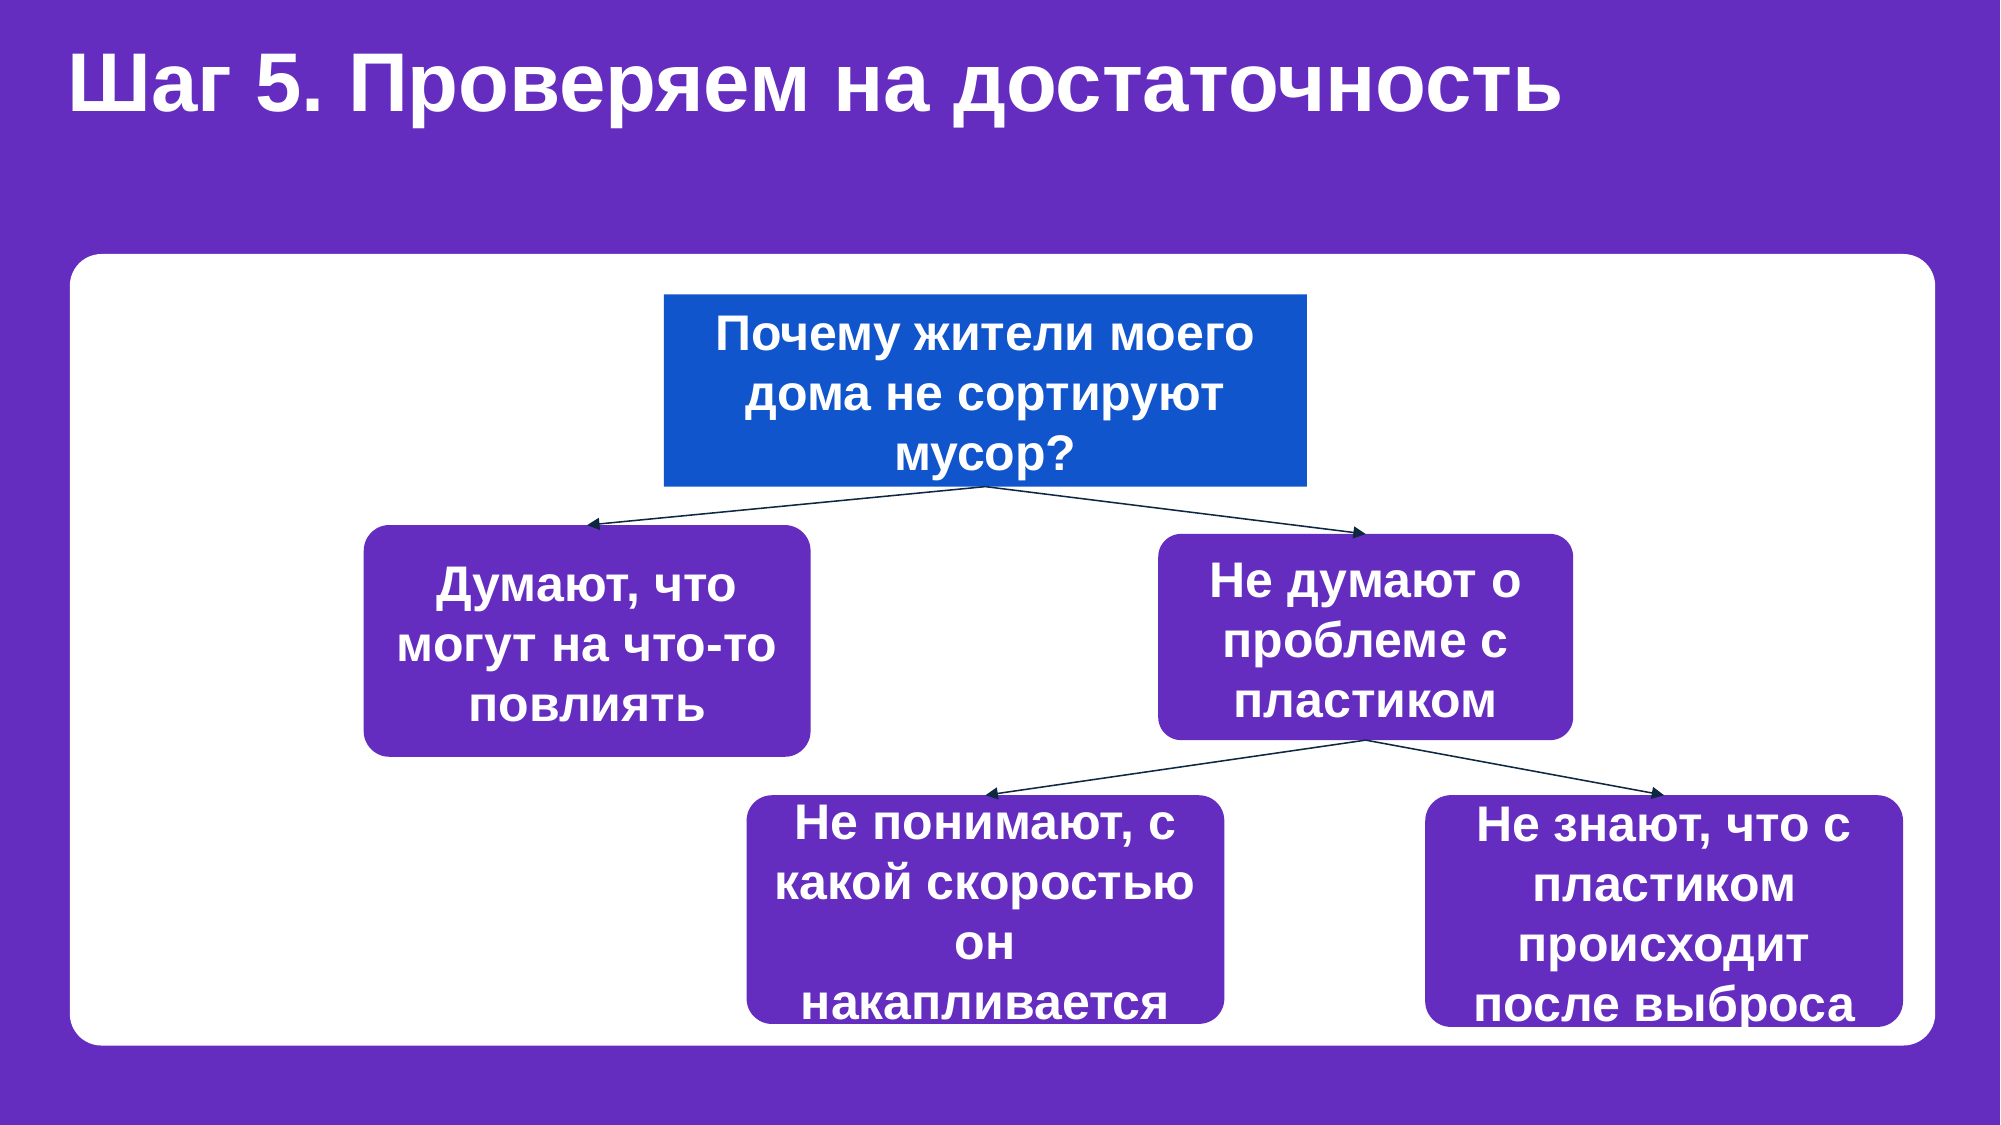

Шаг 5. Проверяем на достаточность

Почему жители моего дома не сортируют мусор?
Думают, что могут на что-то повлиять
Не думают о проблеме с пластиком
Не понимают, с какой скоростью он накапливается
Не знают, что с пластиком происходит после выброса